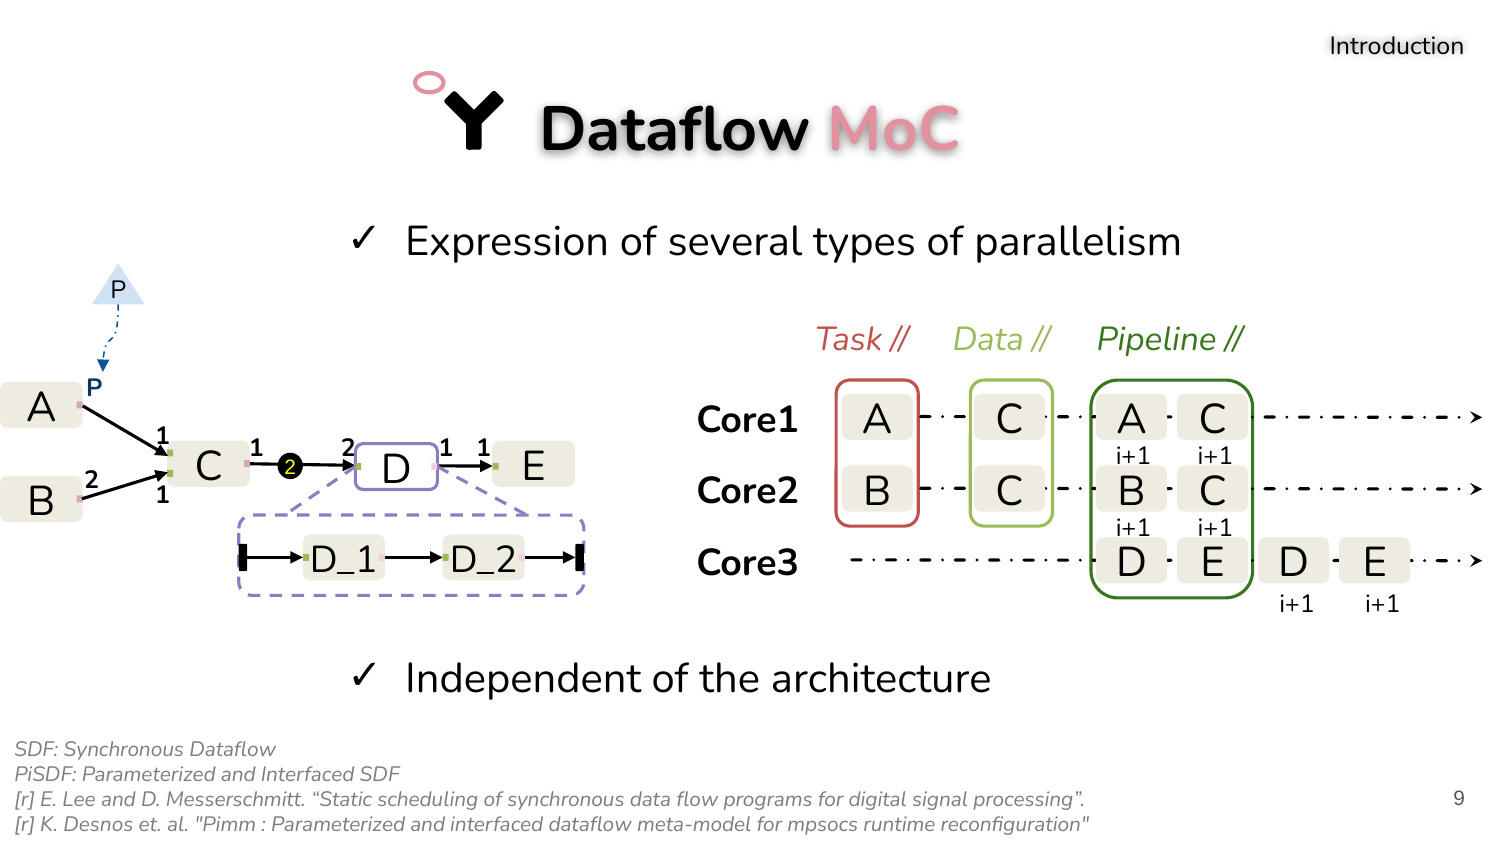

Introduction
# Dataflow MoC

Expression of several types of parallelism
Task //
Data //
Pipeline //
Core1

A
C
A
C

Core2
B
C
B
C

Core3
D
E
D
E

i+1
i+1
i+1
i+1
i+1
i+1
P
P
D

D_1
D_2

2
A

1
1
2
1
1
C
E
D

2

2

B
1

Independent of the architecture
SDF: Synchronous Dataflow
PiSDF: Parameterized and Interfaced SDF
[r] E. Lee and D. Messerschmitt. “Static scheduling of synchronous data flow programs for digital signal processing”.
[r] K. Desnos et. al. "Pimm : Parameterized and interfaced dataflow meta-model for mpsocs runtime reconfiguration"
9